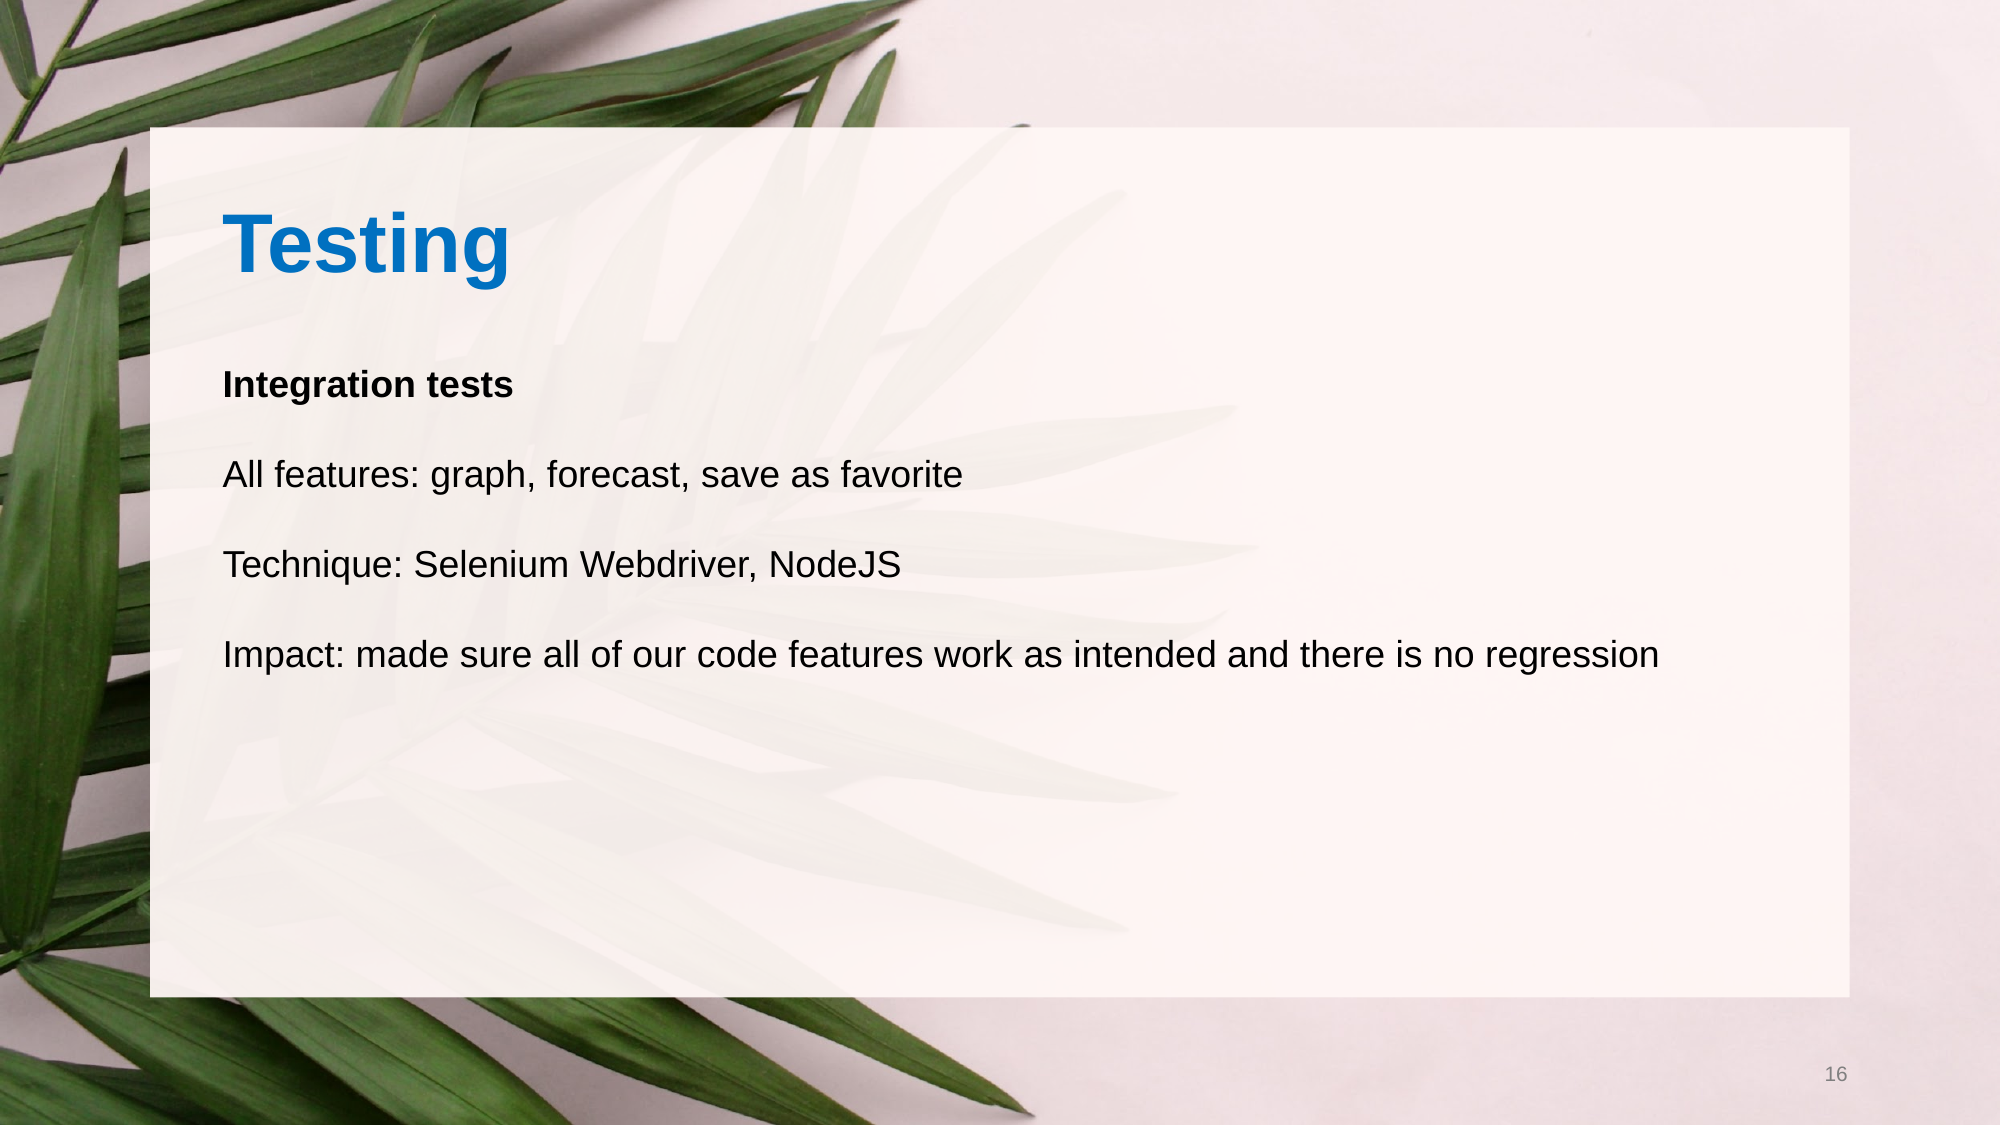

# Testing
Integration tests

All features: graph, forecast, save as favorite

Technique: Selenium Webdriver, NodeJS

Impact: made sure all of our code features work as intended and there is no regression

16